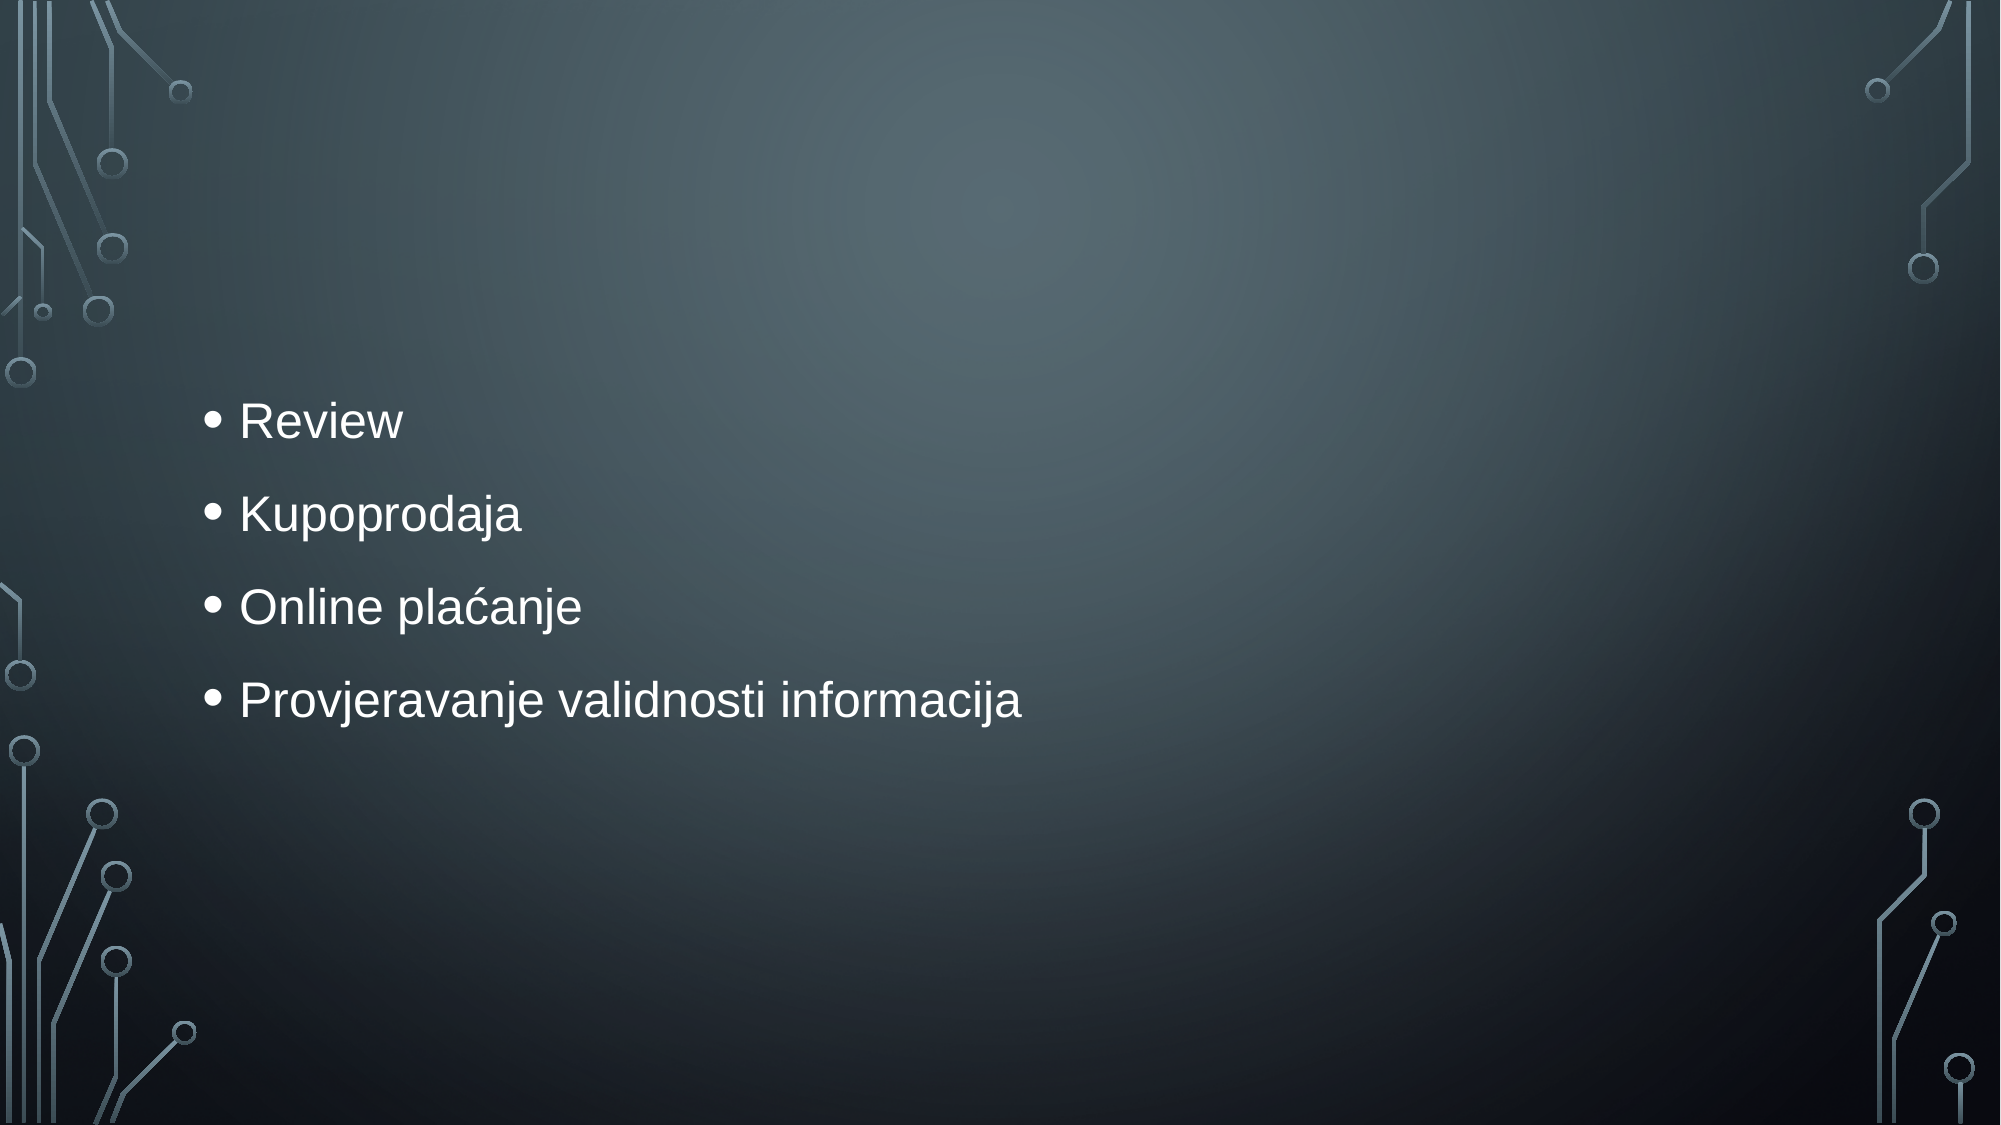

#
Review
Kupoprodaja
Online plaćanje
Provjeravanje validnosti informacija